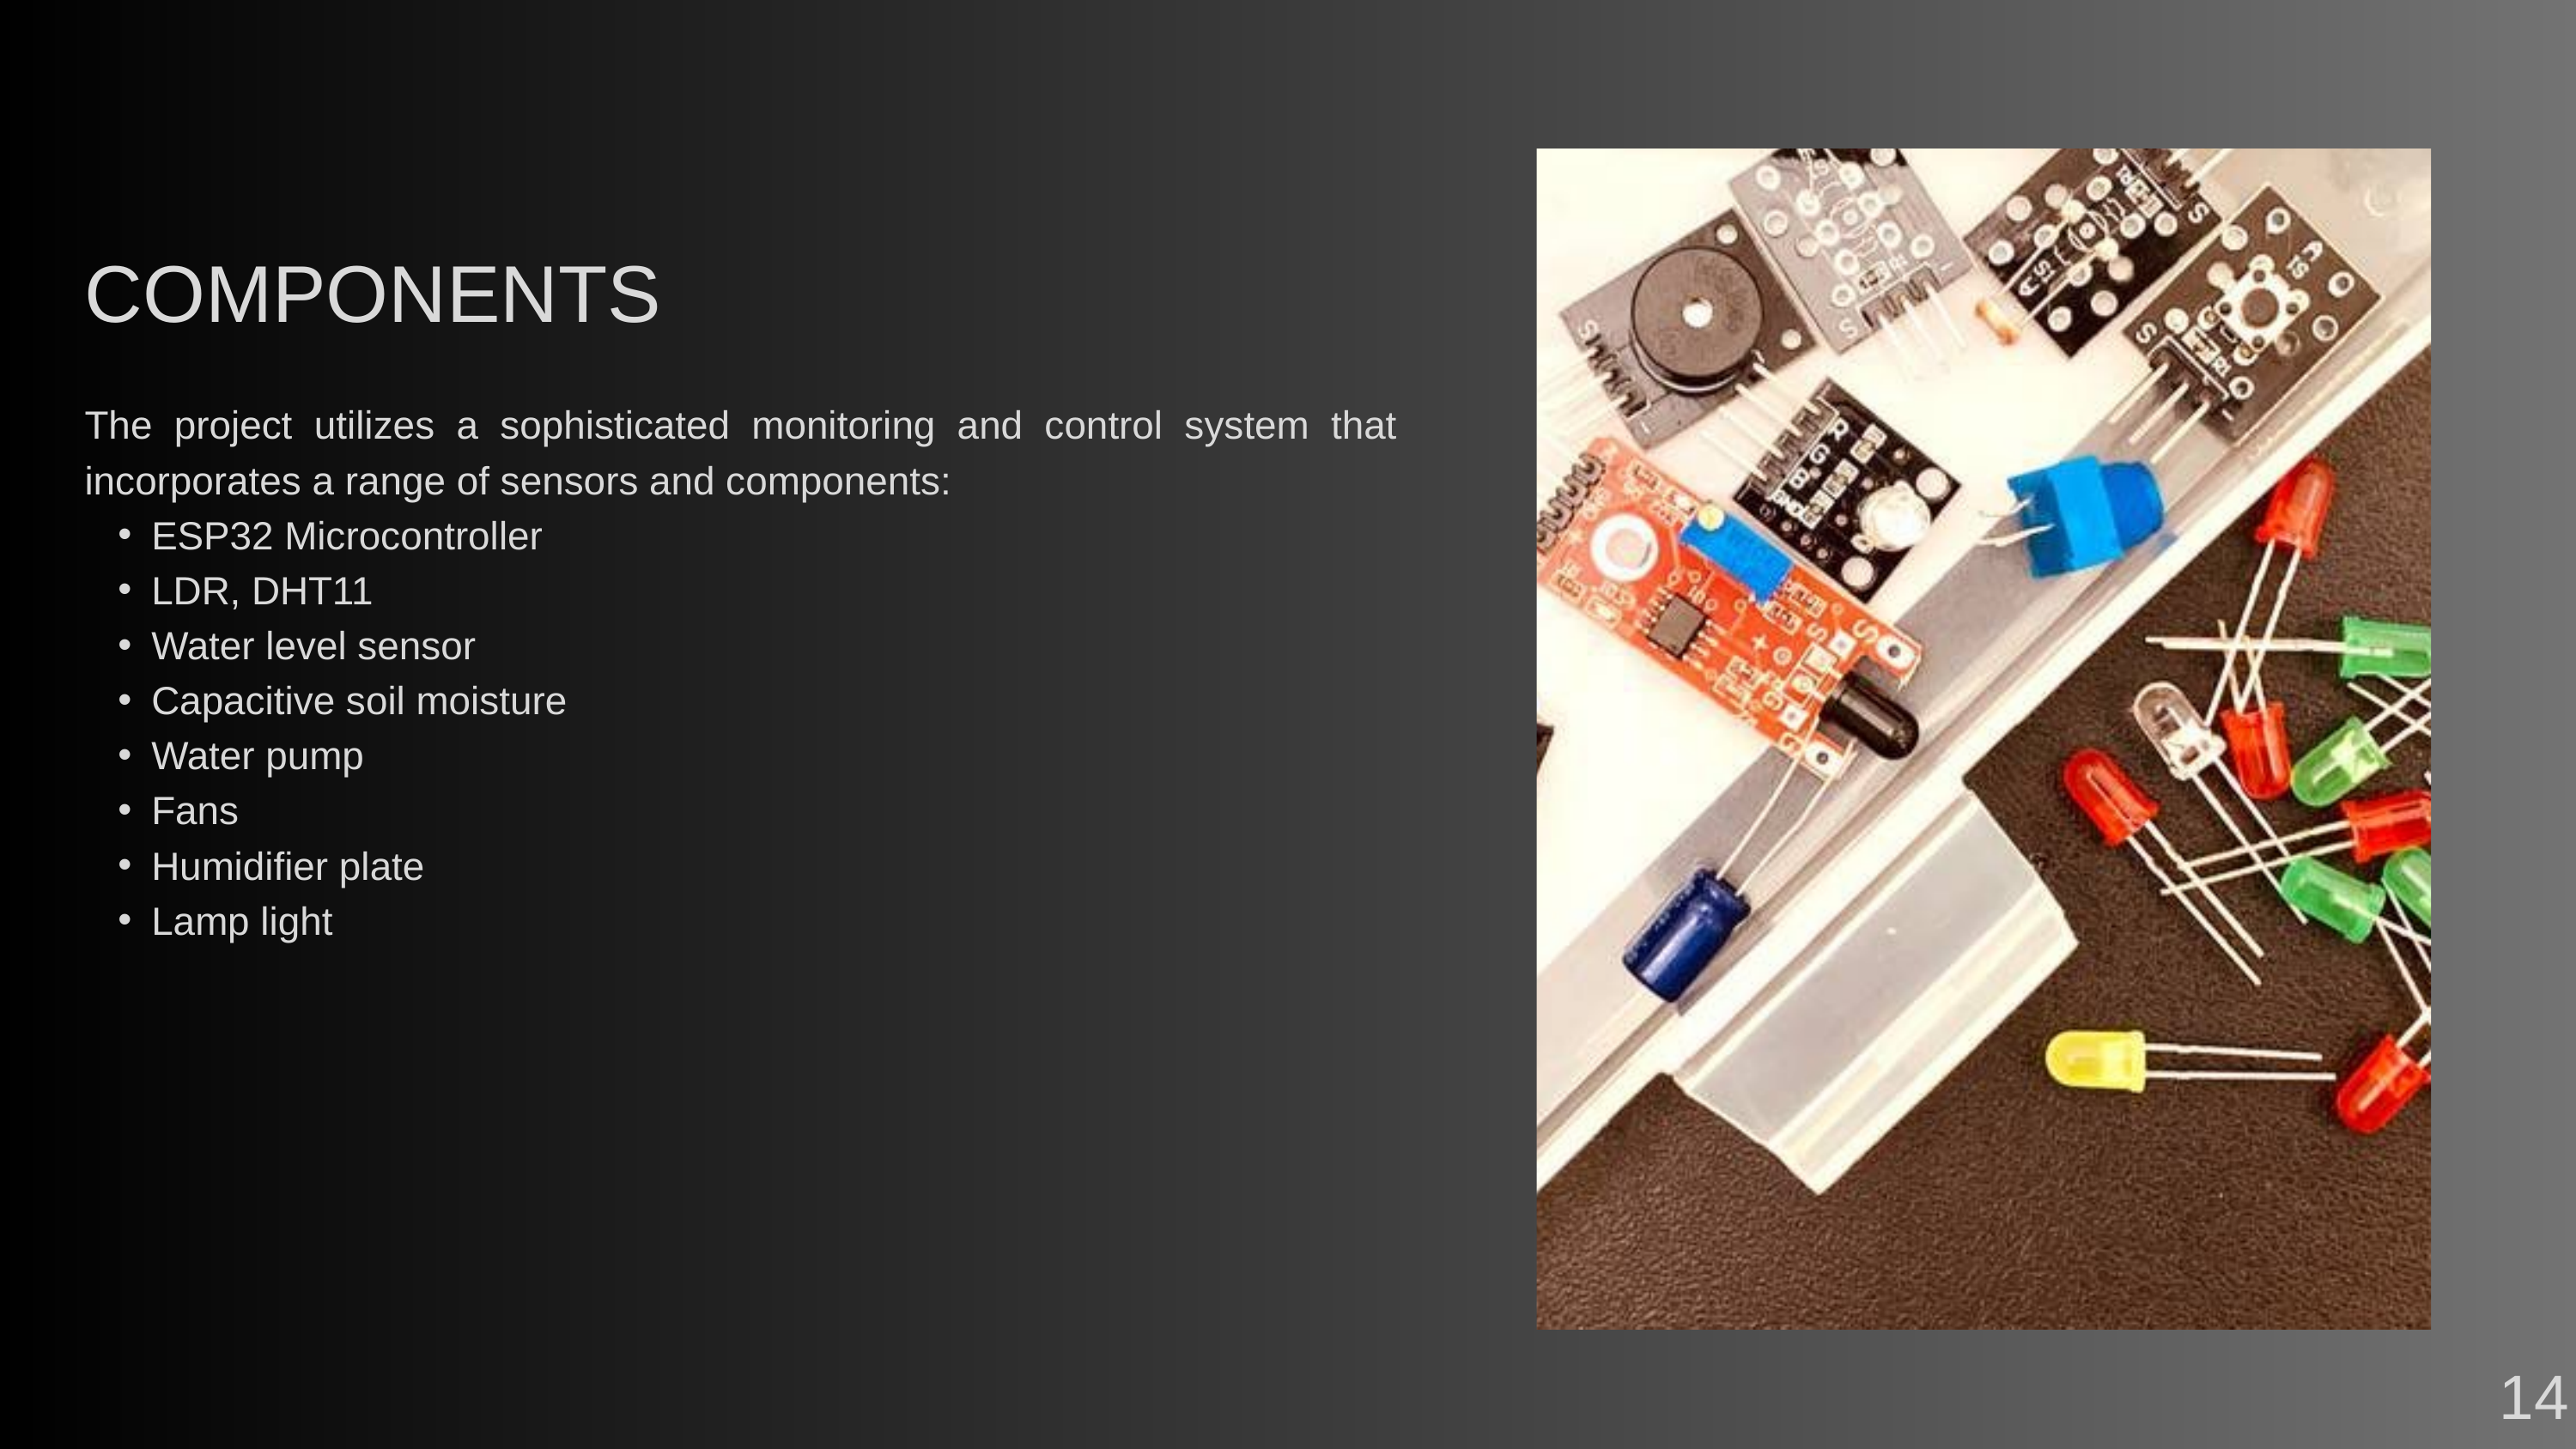

COMPONENTS
The project utilizes a sophisticated monitoring and control system that incorporates a range of sensors and components:
ESP32 Microcontroller
LDR, DHT11
Water level sensor
Capacitive soil moisture
Water pump
Fans
Humidifier plate
Lamp light
14